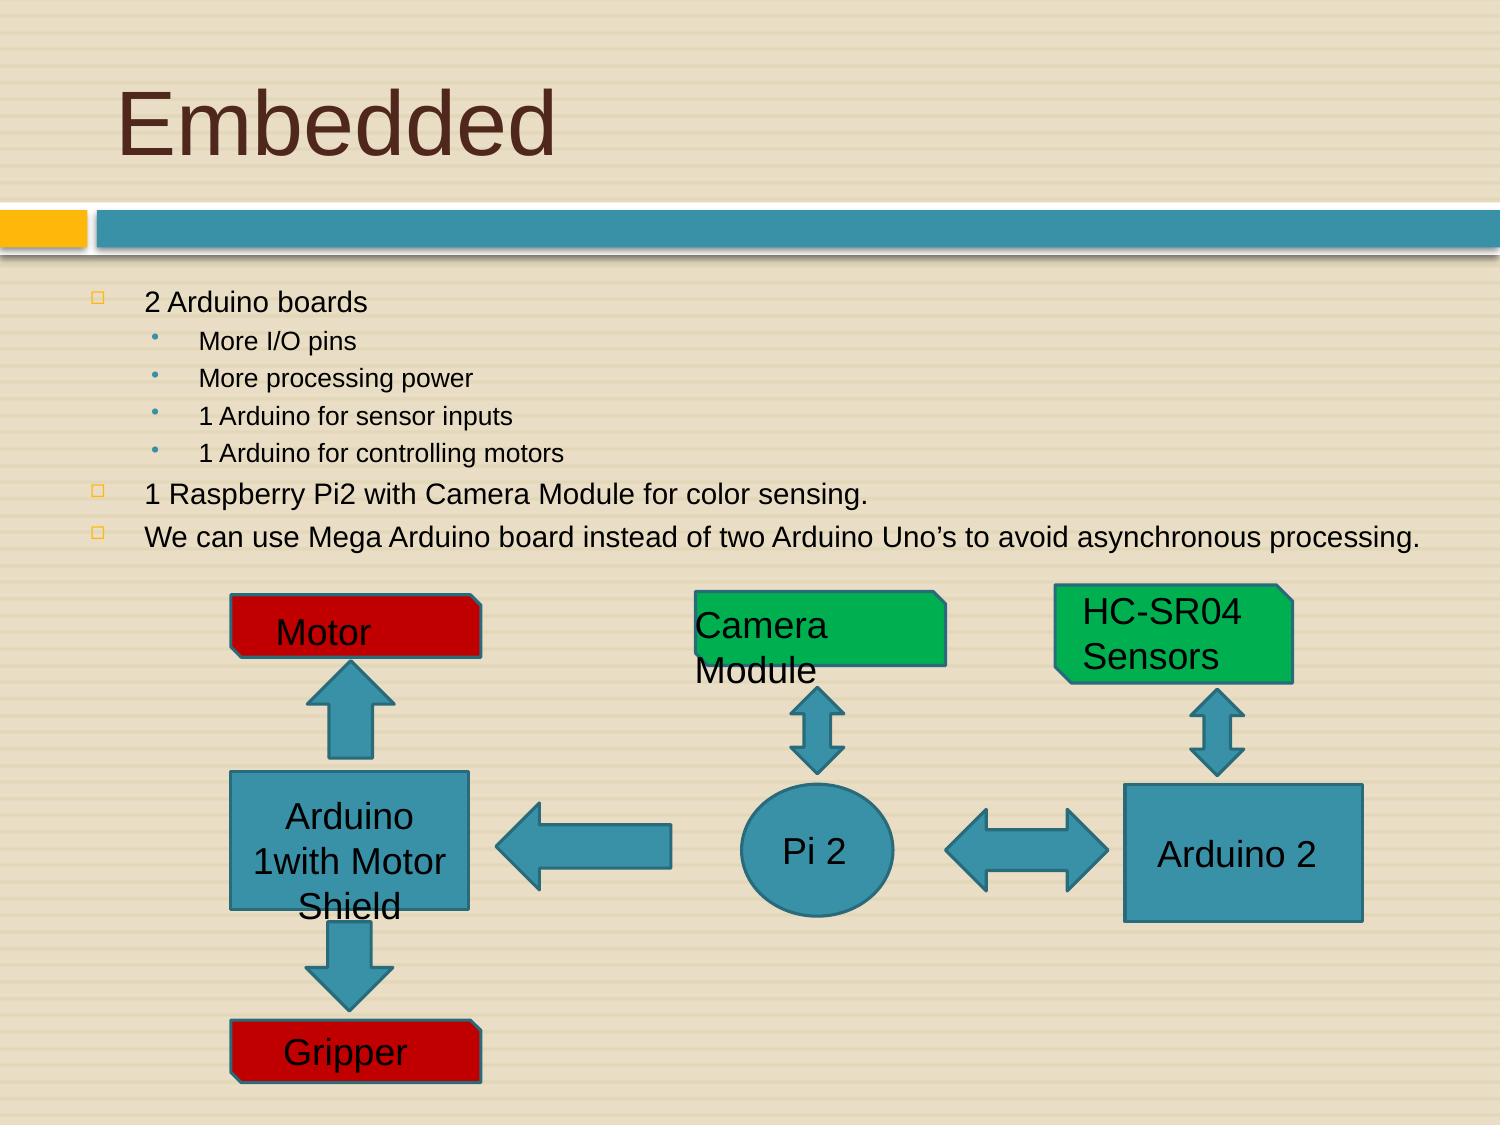

# Embedded
2 Arduino boards
More I/O pins
More processing power
1 Arduino for sensor inputs
1 Arduino for controlling motors
1 Raspberry Pi2 with Camera Module for color sensing.
We can use Mega Arduino board instead of two Arduino Uno’s to avoid asynchronous processing.
HC-SR04 Sensors

Camera Module

Motor

Arduino 1with Motor Shield

Pi 2
Arduino 2

Gripper